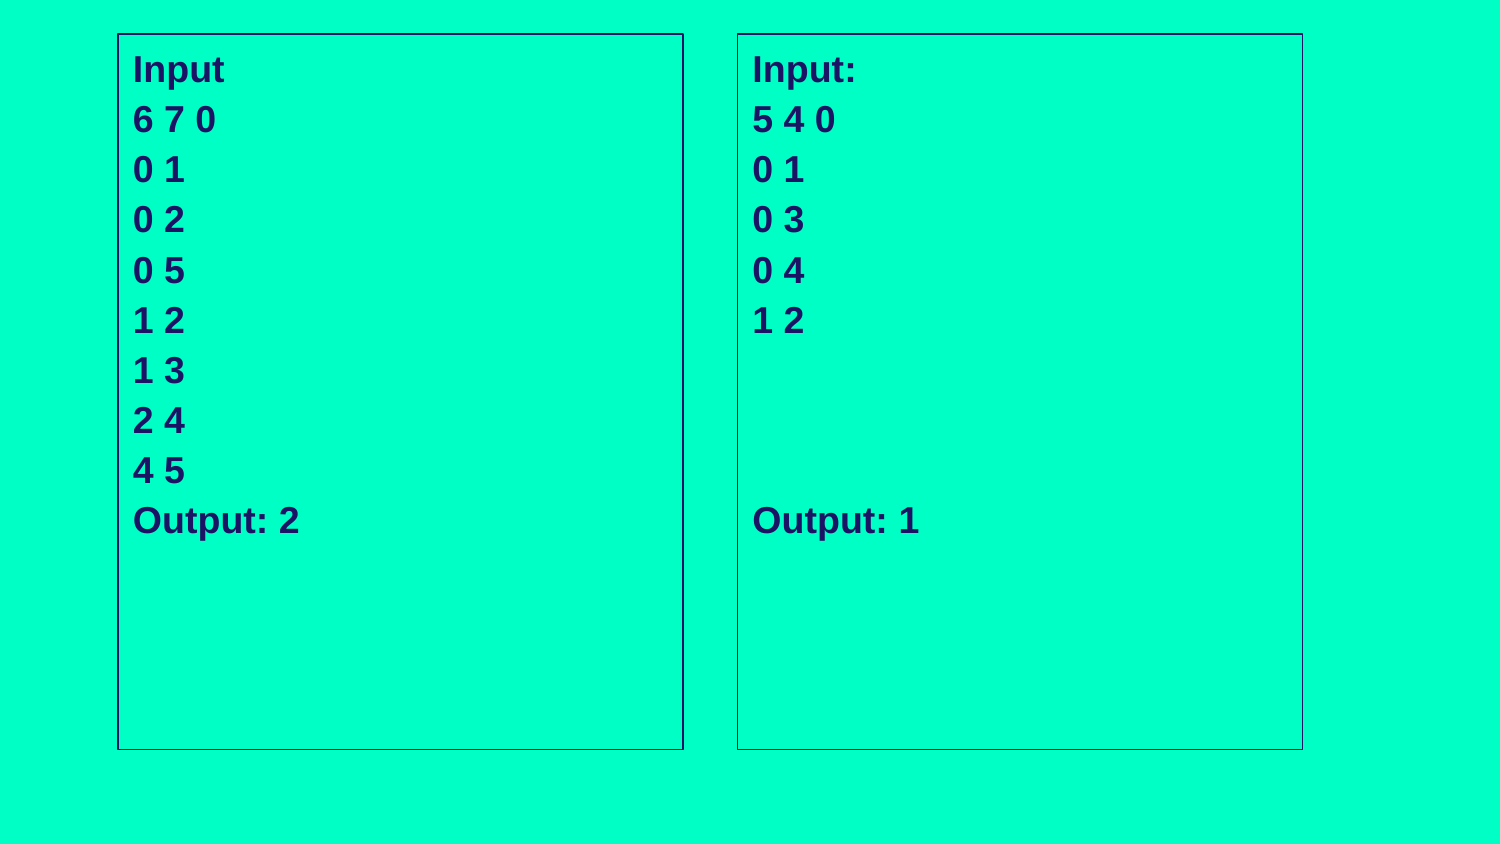

Input
6 7 0
0 1
0 2
0 5
1 2
1 3
2 4
4 5
Output: 2

Input:
5 4 0
0 1
0 3
0 4
1 2

Output: 1